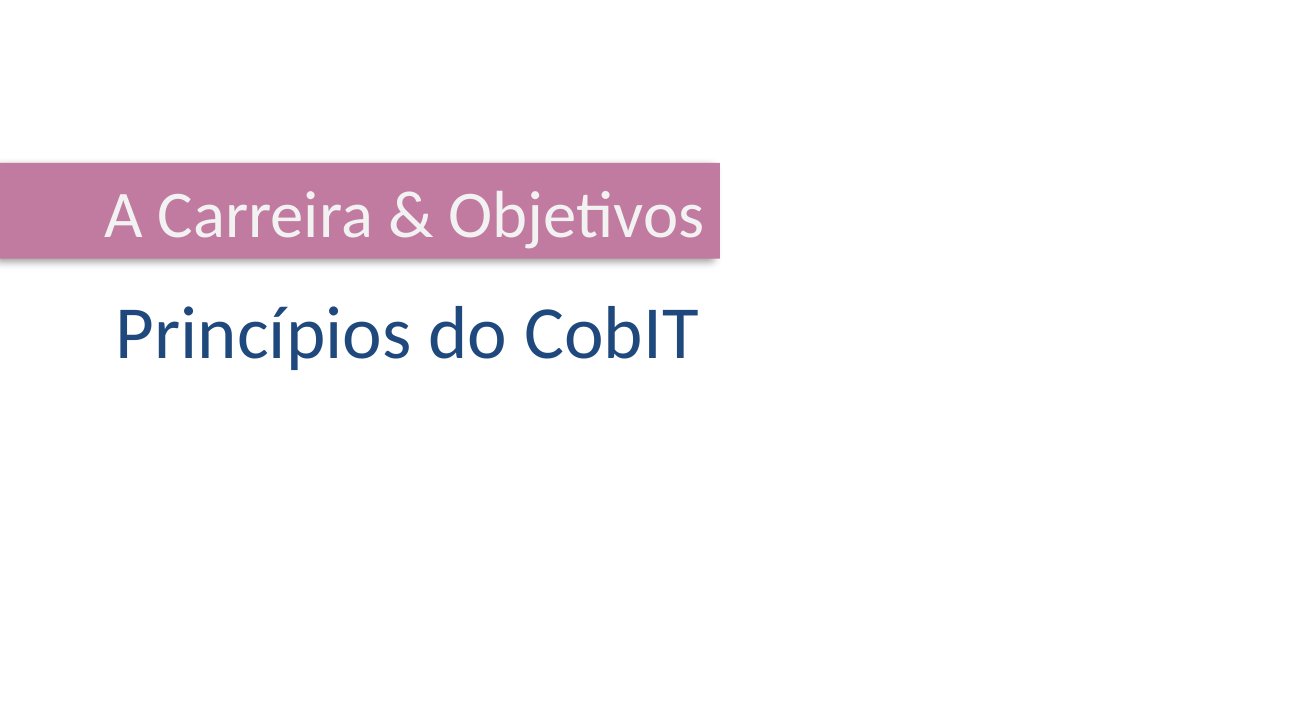

A Carreira & Objetivos
Princípios do CobIT